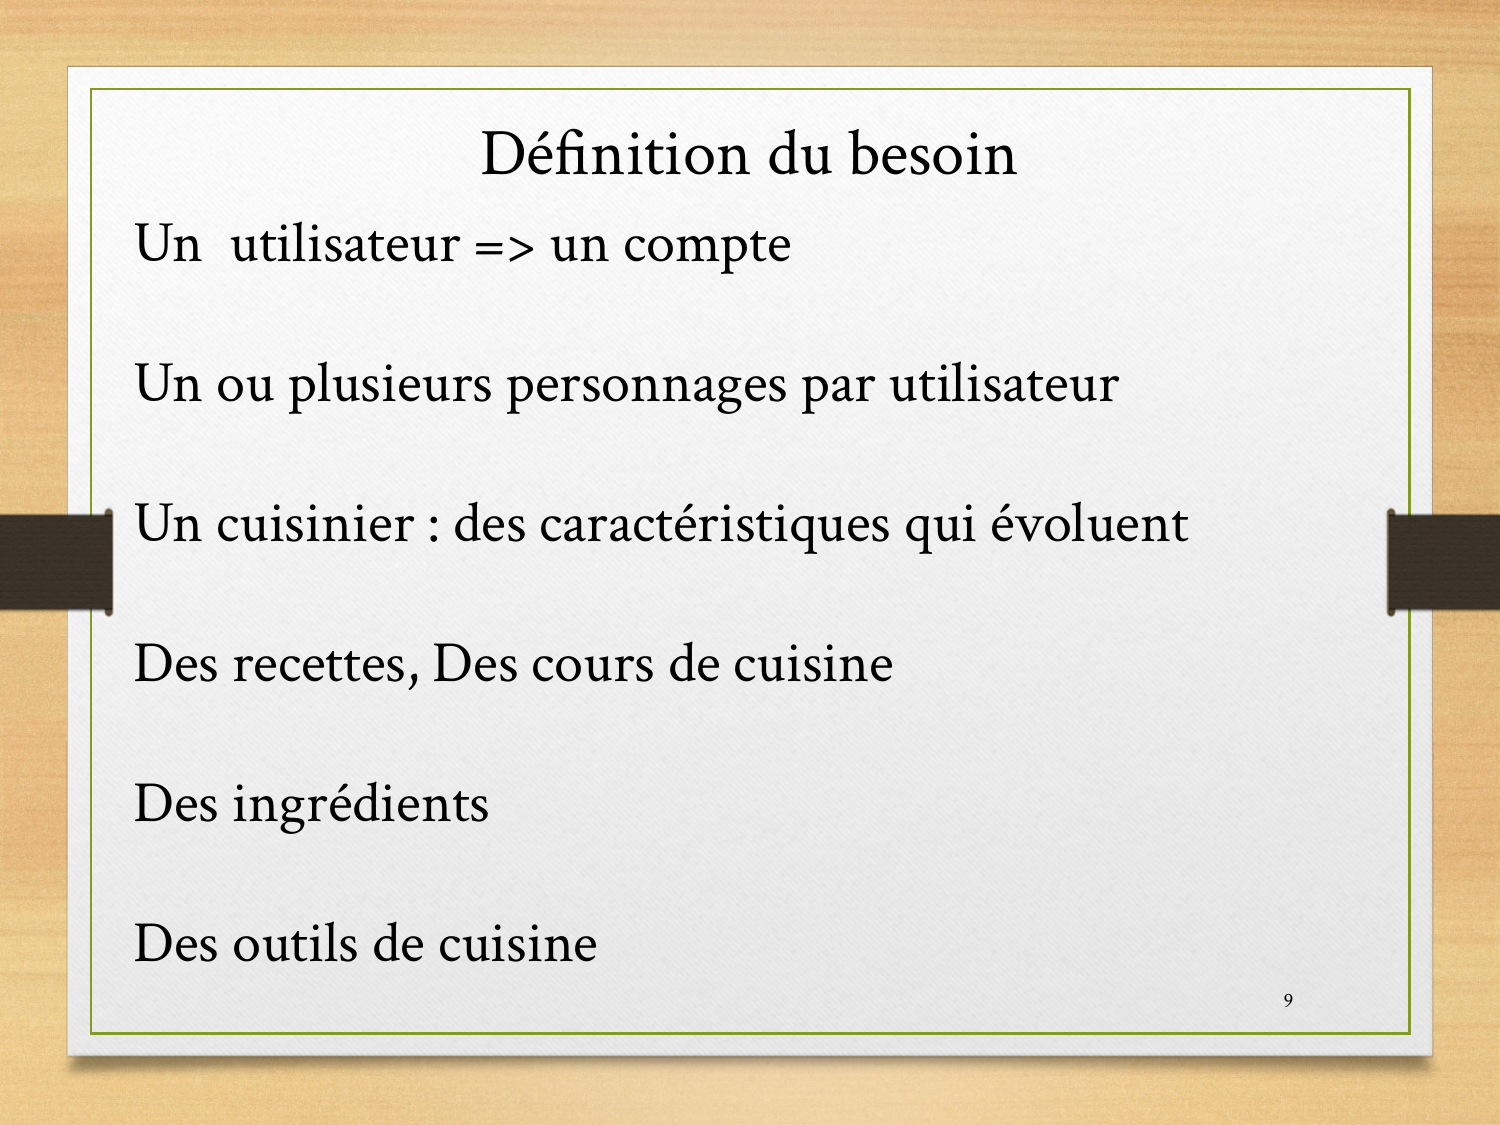

Définition du besoin
Un  utilisateur => un compte

Un ou plusieurs personnages par utilisateur

Un cuisinier : des caractéristiques qui évoluent

Des recettes, Des cours de cuisine

Des ingrédients

Des outils de cuisine

9